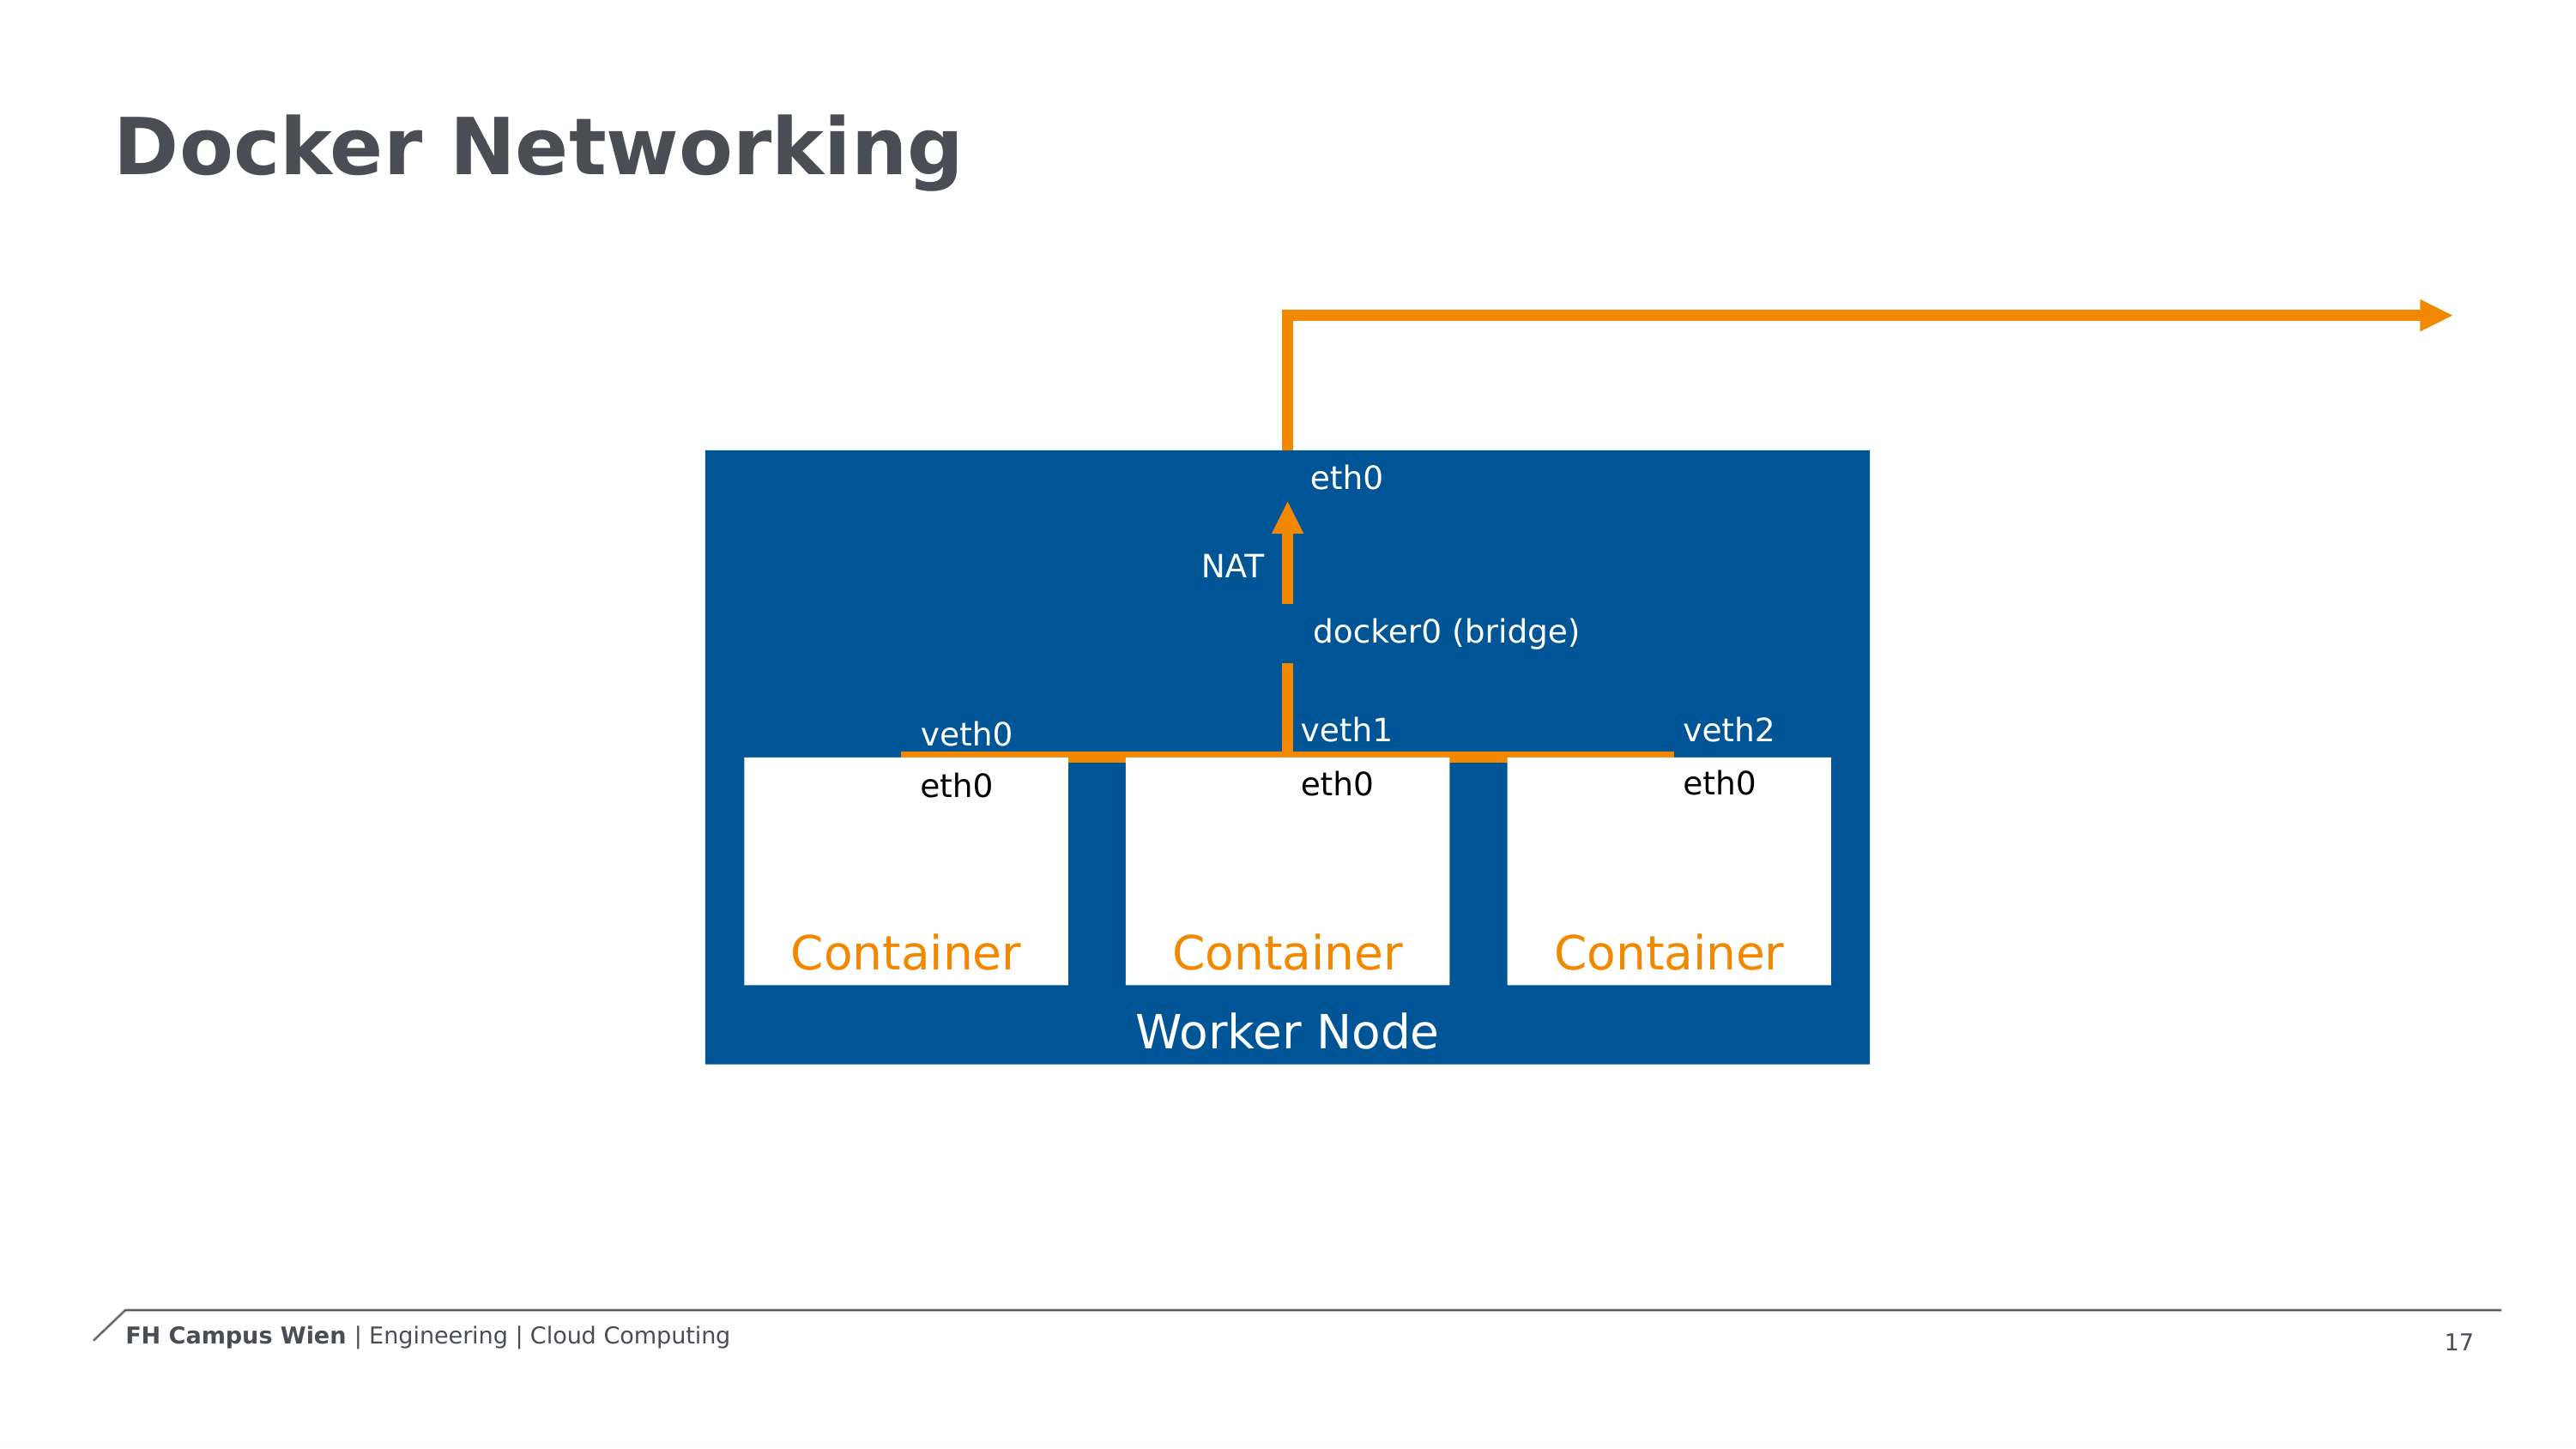

# Docker Networking
Worker Node
eth0
NAT
docker0 (bridge)
veth1
veth2
veth0
eth0
Container
Container
eth0
Container
eth0